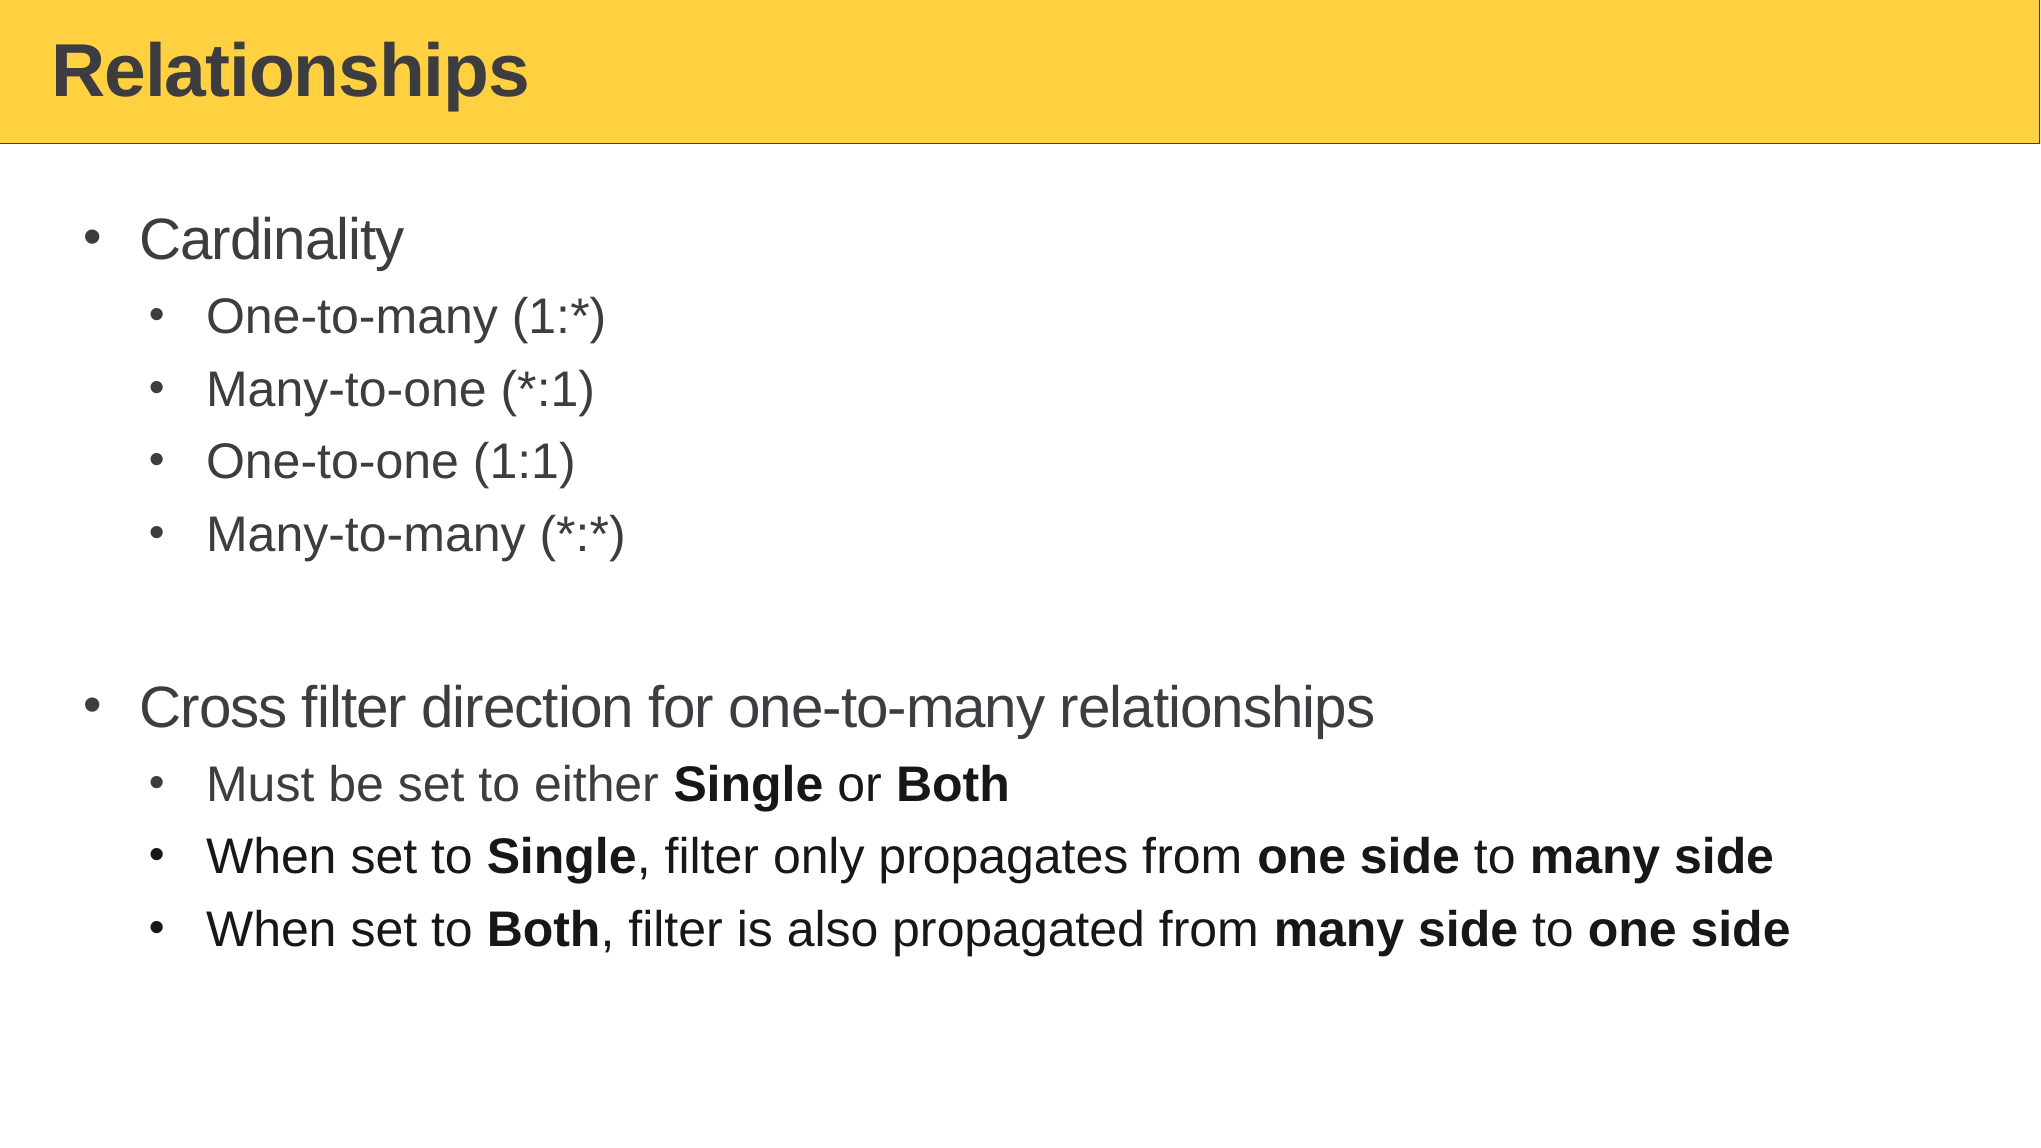

# Relationships
Cardinality
One-to-many (1:*)
Many-to-one (*:1)
One-to-one (1:1)
Many-to-many (*:*)

Cross filter direction for one-to-many relationships
Must be set to either Single or Both
When set to Single, filter only propagates from one side to many side
When set to Both, filter is also propagated from many side to one side